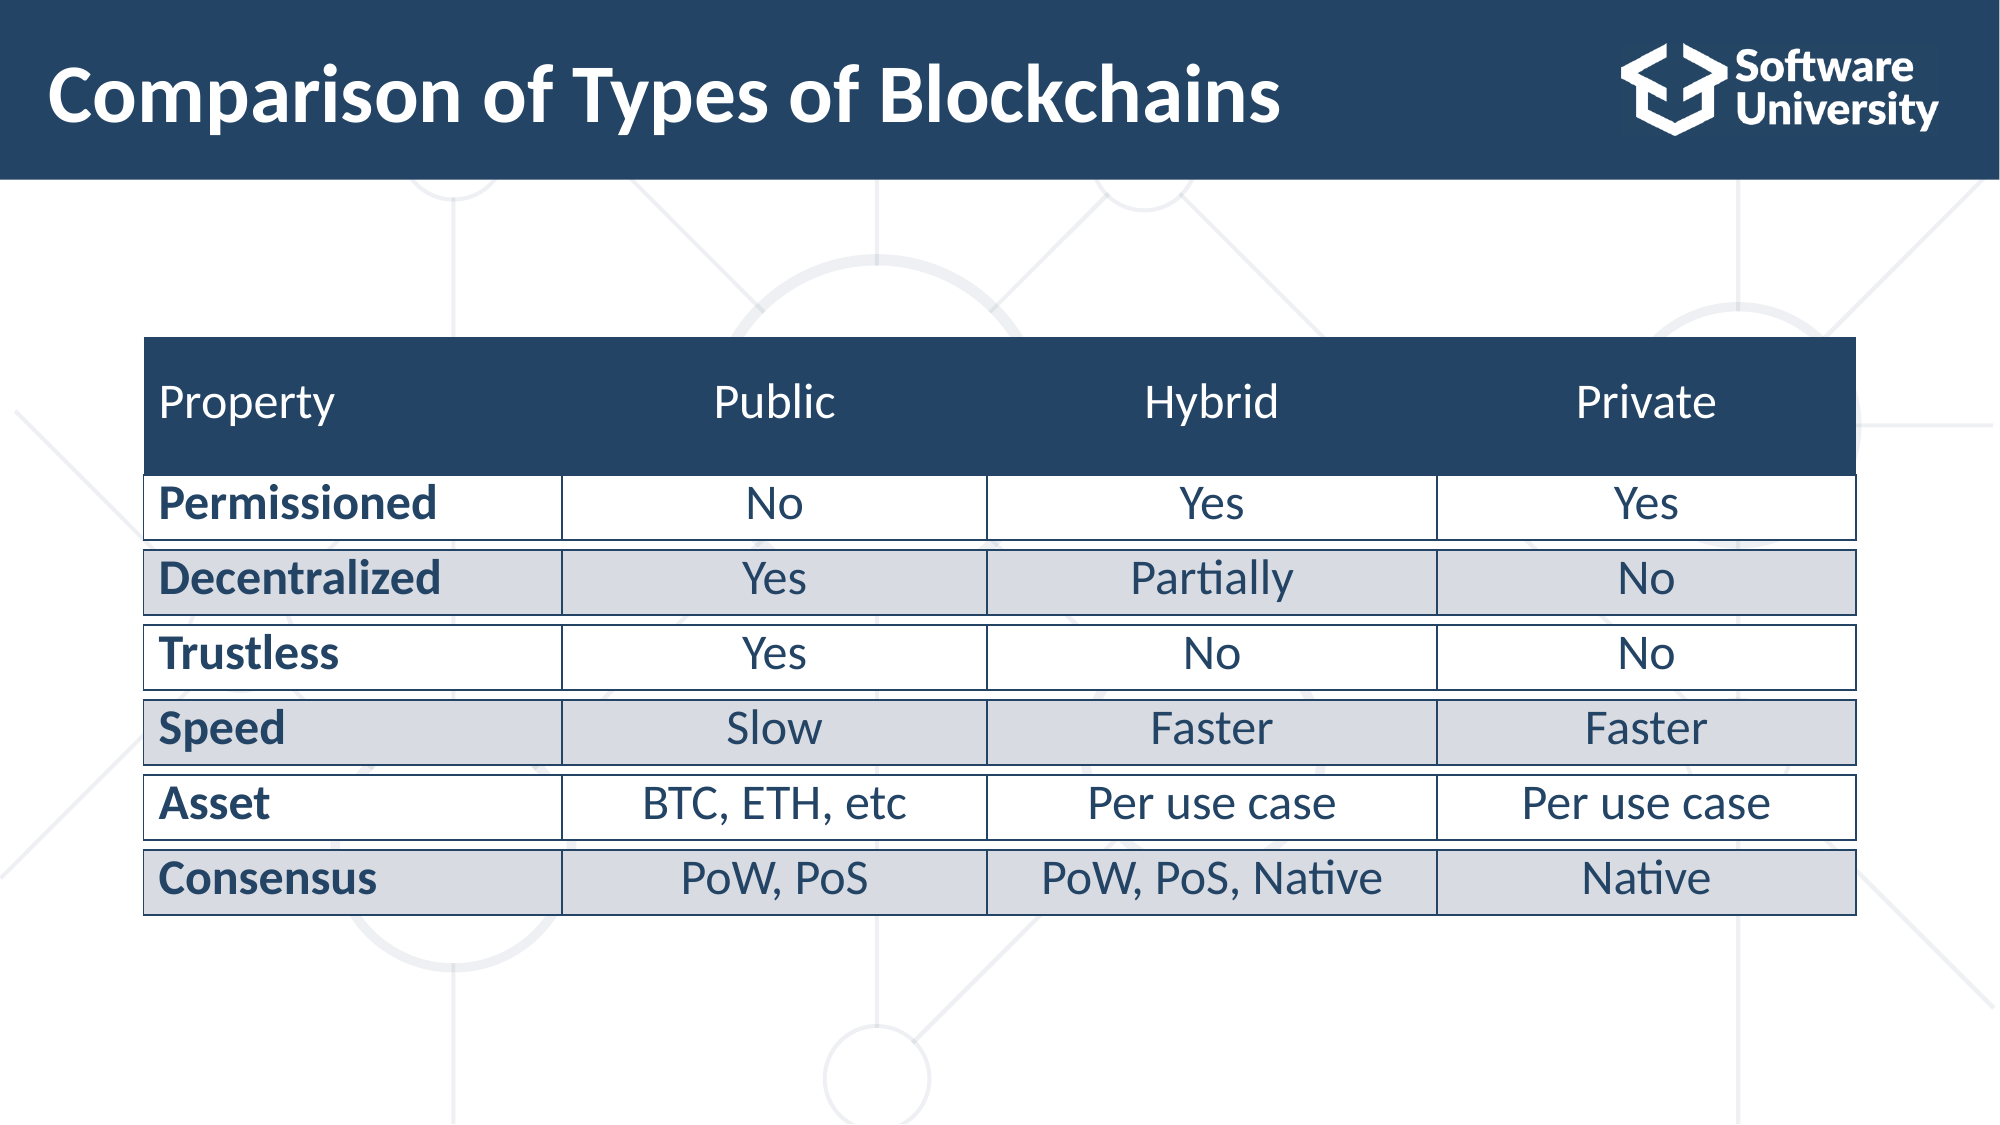

# Comparison of Types of Blockchains
| Property | Public | Hybrid | Private |
| --- | --- | --- | --- |
| Permissioned | No | Yes | Yes |
| --- | --- | --- | --- |
| Decentralized | Yes | Partially | No |
| --- | --- | --- | --- |
| Trustless | Yes | No | No |
| --- | --- | --- | --- |
| Speed | Slow | Faster | Faster |
| --- | --- | --- | --- |
| Asset | BTC, ETH, etc | Per use case | Per use case |
| --- | --- | --- | --- |
| Consensus | PoW, PoS | PoW, PoS, Native | Native |
| --- | --- | --- | --- |